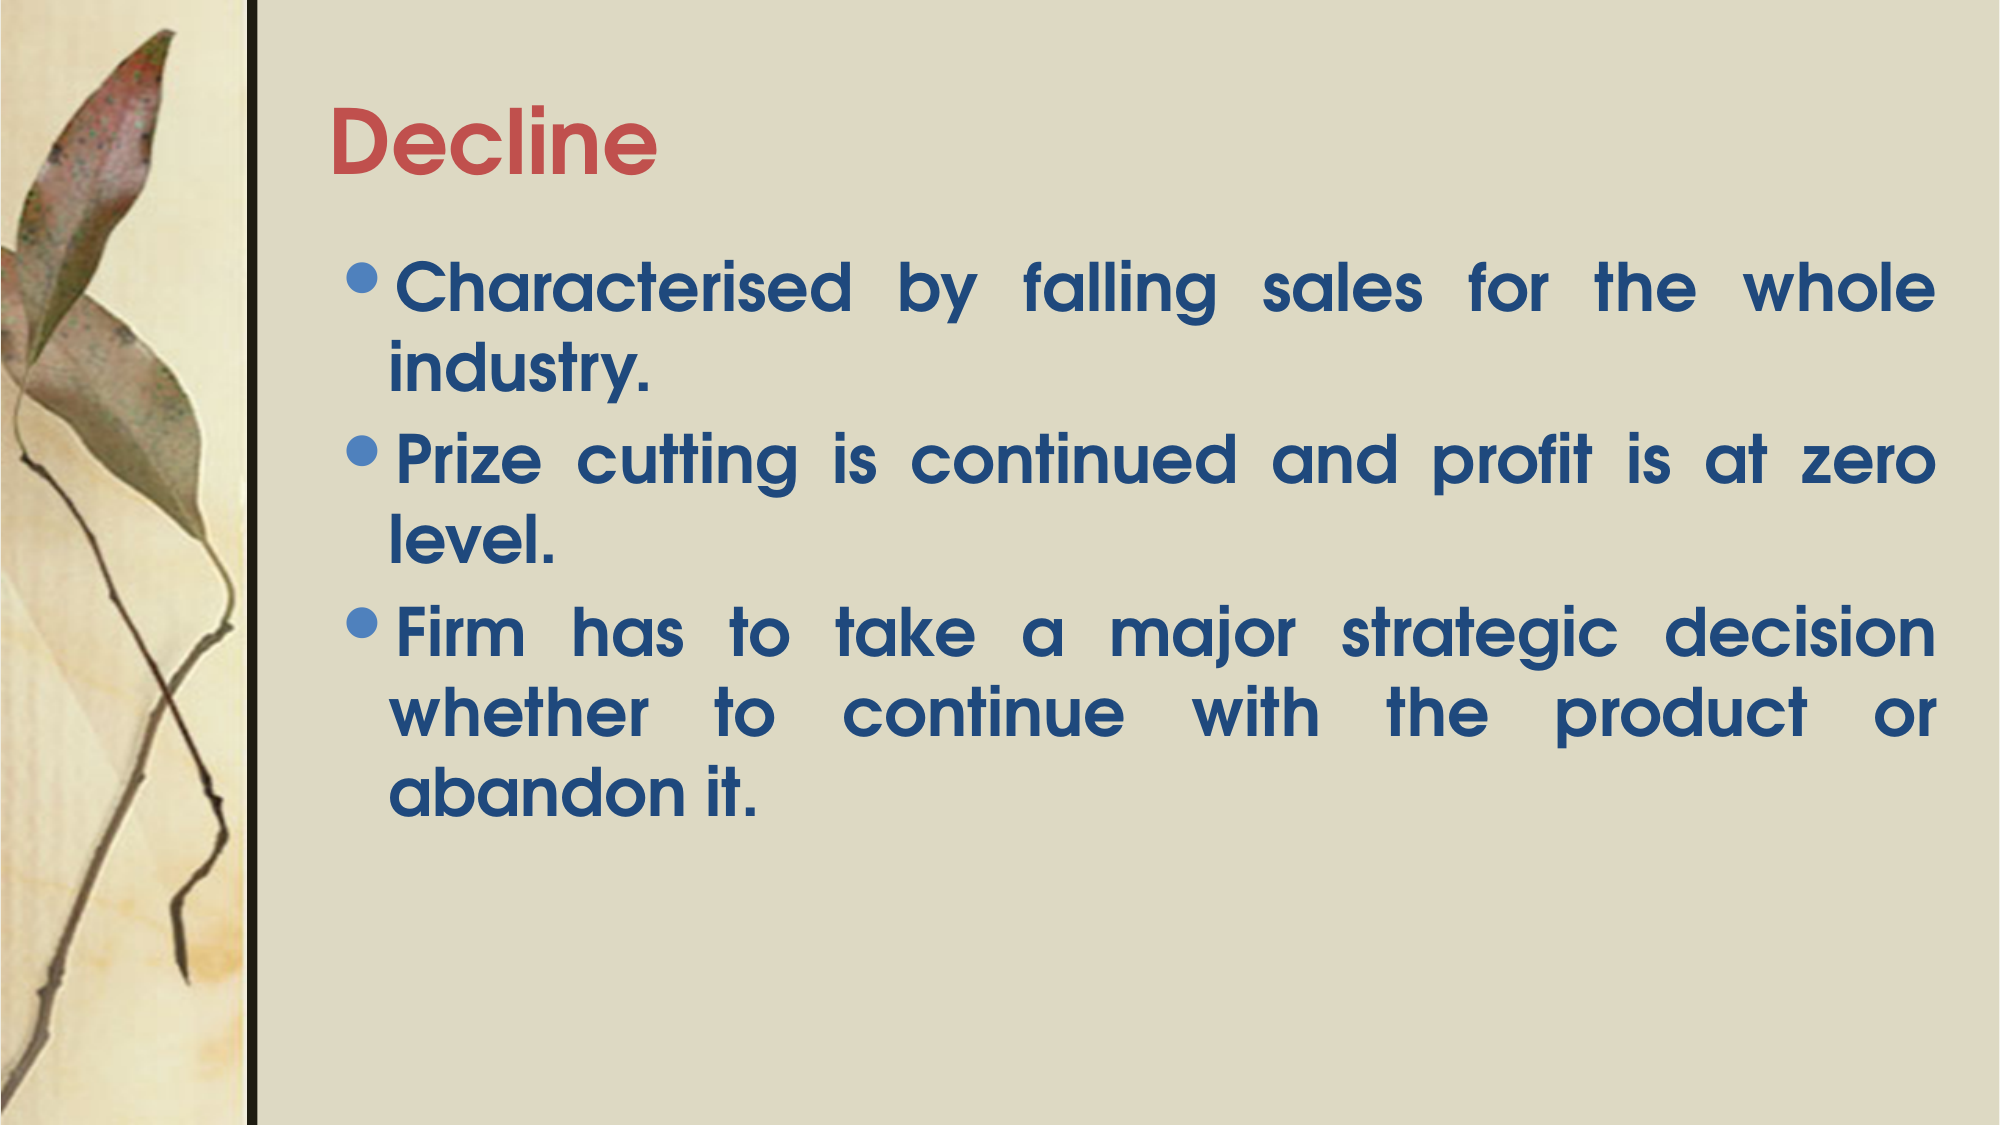

# Decline
Characterised by falling sales for the whole industry.
Prize cutting is continued and profit is at zero level.
Firm has to take a major strategic decision whether to continue with the product or abandon it.